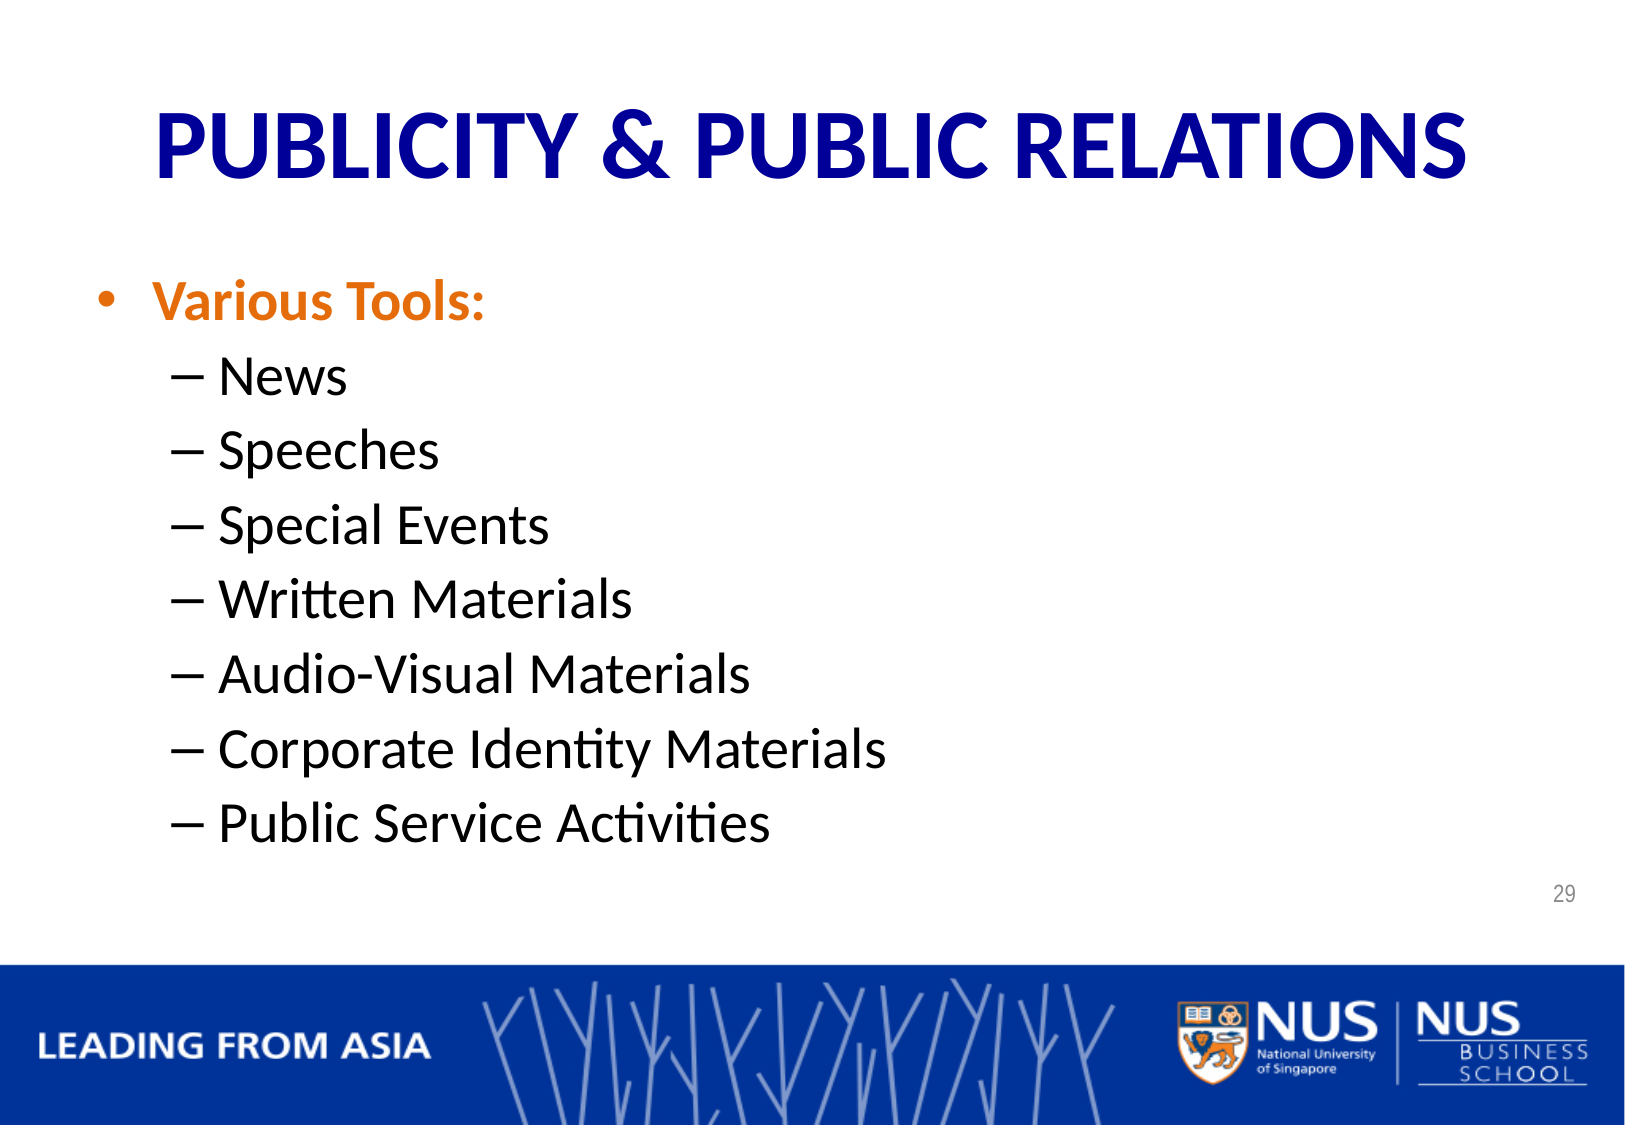

# PUBLICITY & PUBLIC RELATIONS
Various Tools:
News
Speeches
Special Events
Written Materials
Audio-Visual Materials
Corporate Identity Materials
Public Service Activities
29